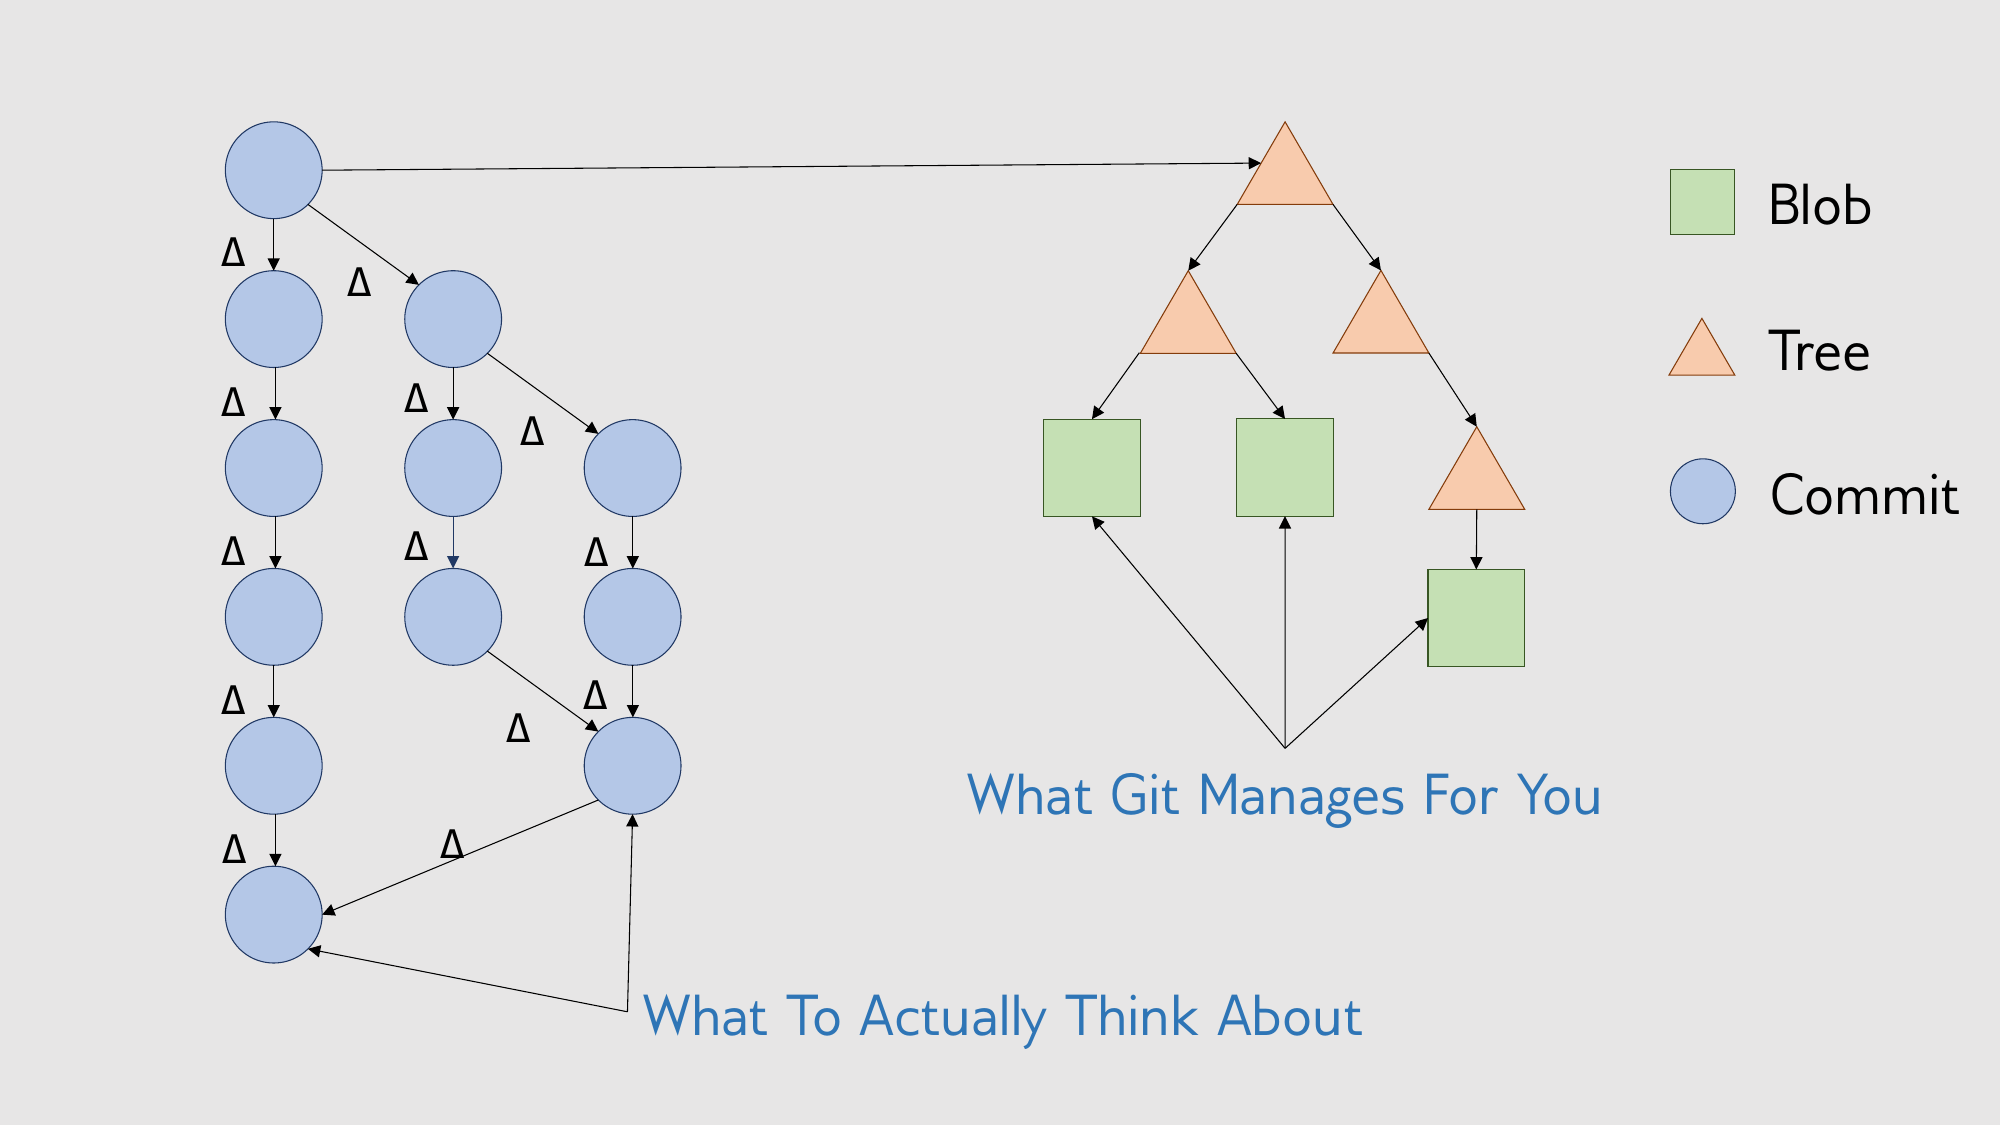

Blob

Δ
Δ

Tree

Δ
Δ
Δ

Commit

Δ
Δ
Δ

Δ
Δ
Δ

What Git Manages For You
Δ
Δ

What To Actually Think About